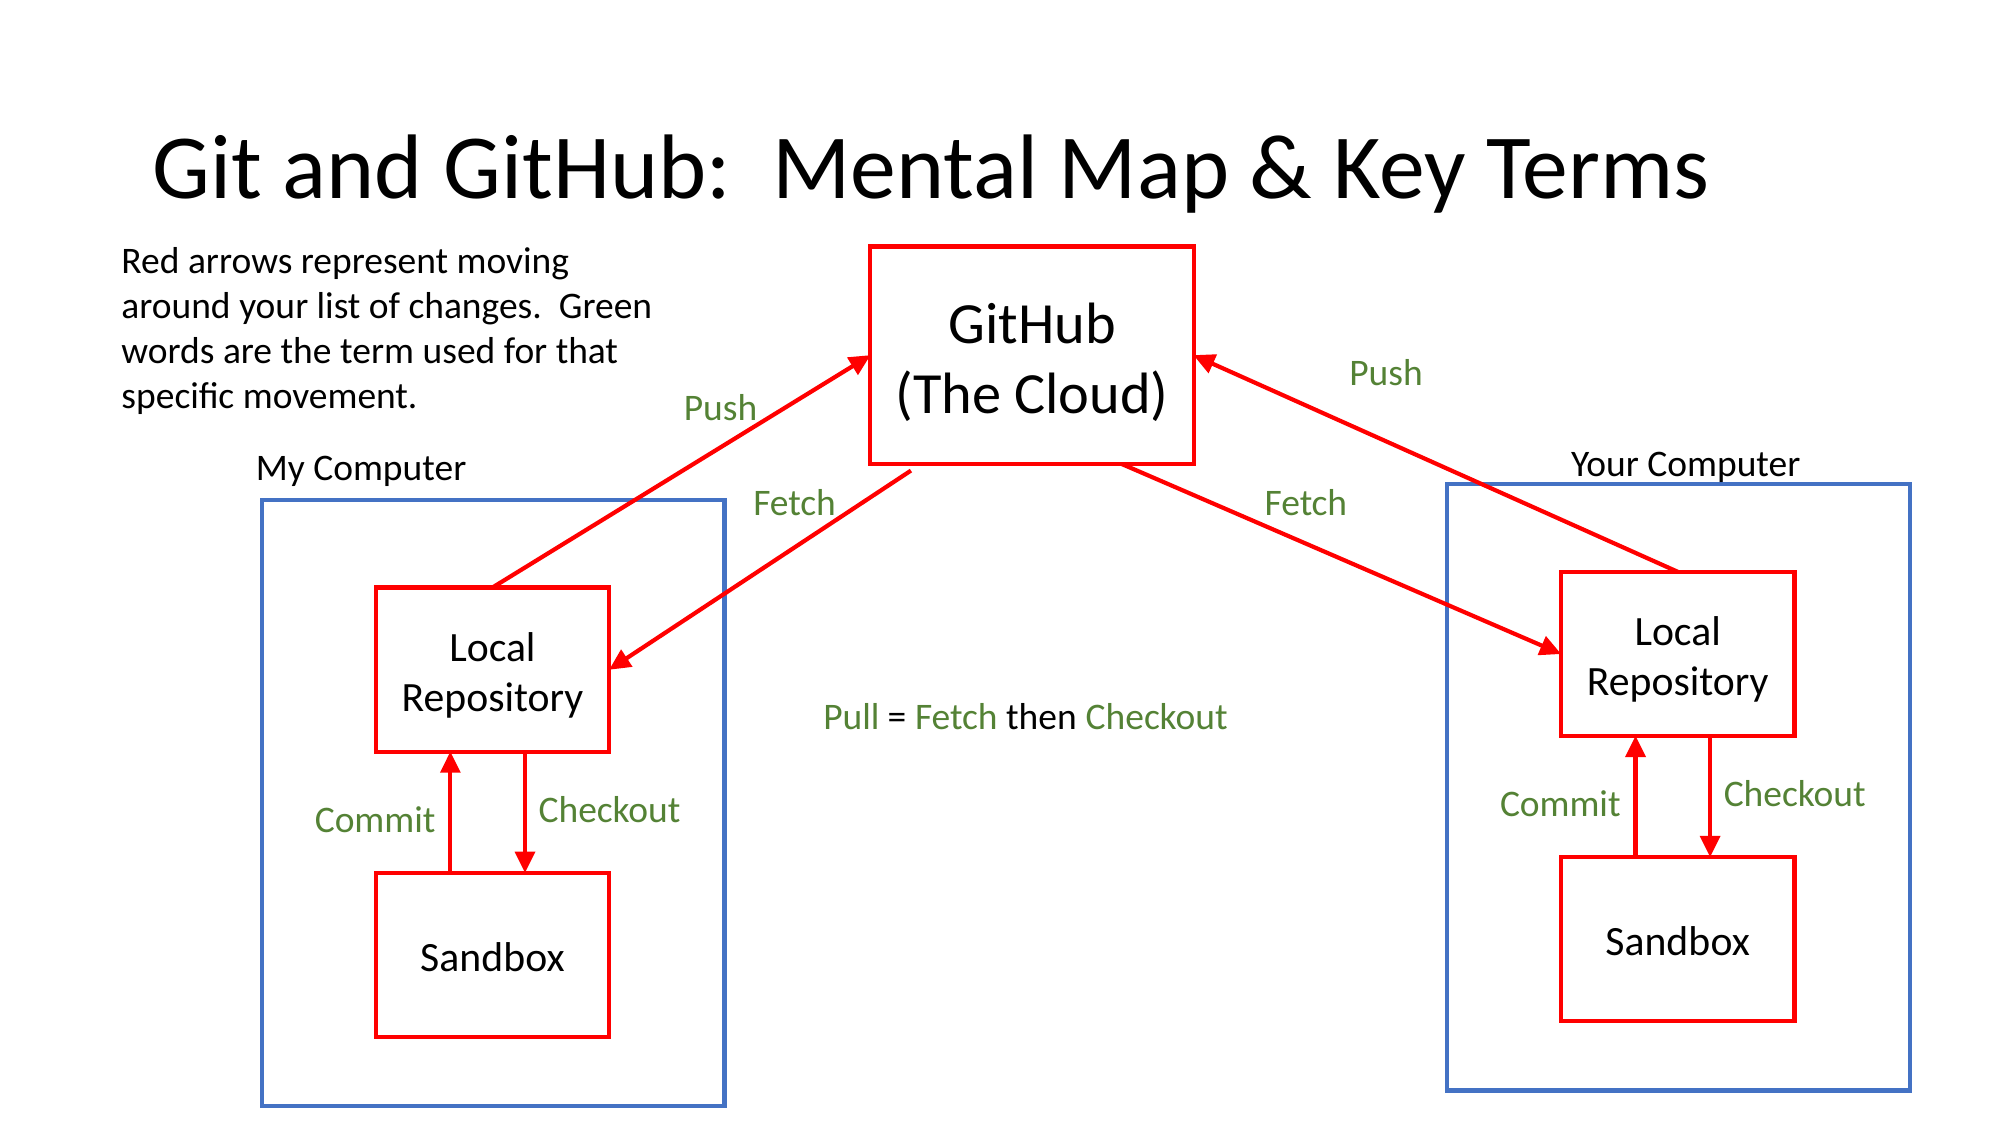

# Git and GitHub:  Mental Map & Key Terms
Red arrows represent moving around your list of changes.  Green words are the term used for that specific movement.
GitHub
(The Cloud)
Push
Push
Your Computer
My Computer
Fetch
Fetch

Local Repository
Local Repository
Pull = Fetch then Checkout
Checkout
Commit
Checkout
Commit
Sandbox
Sandbox